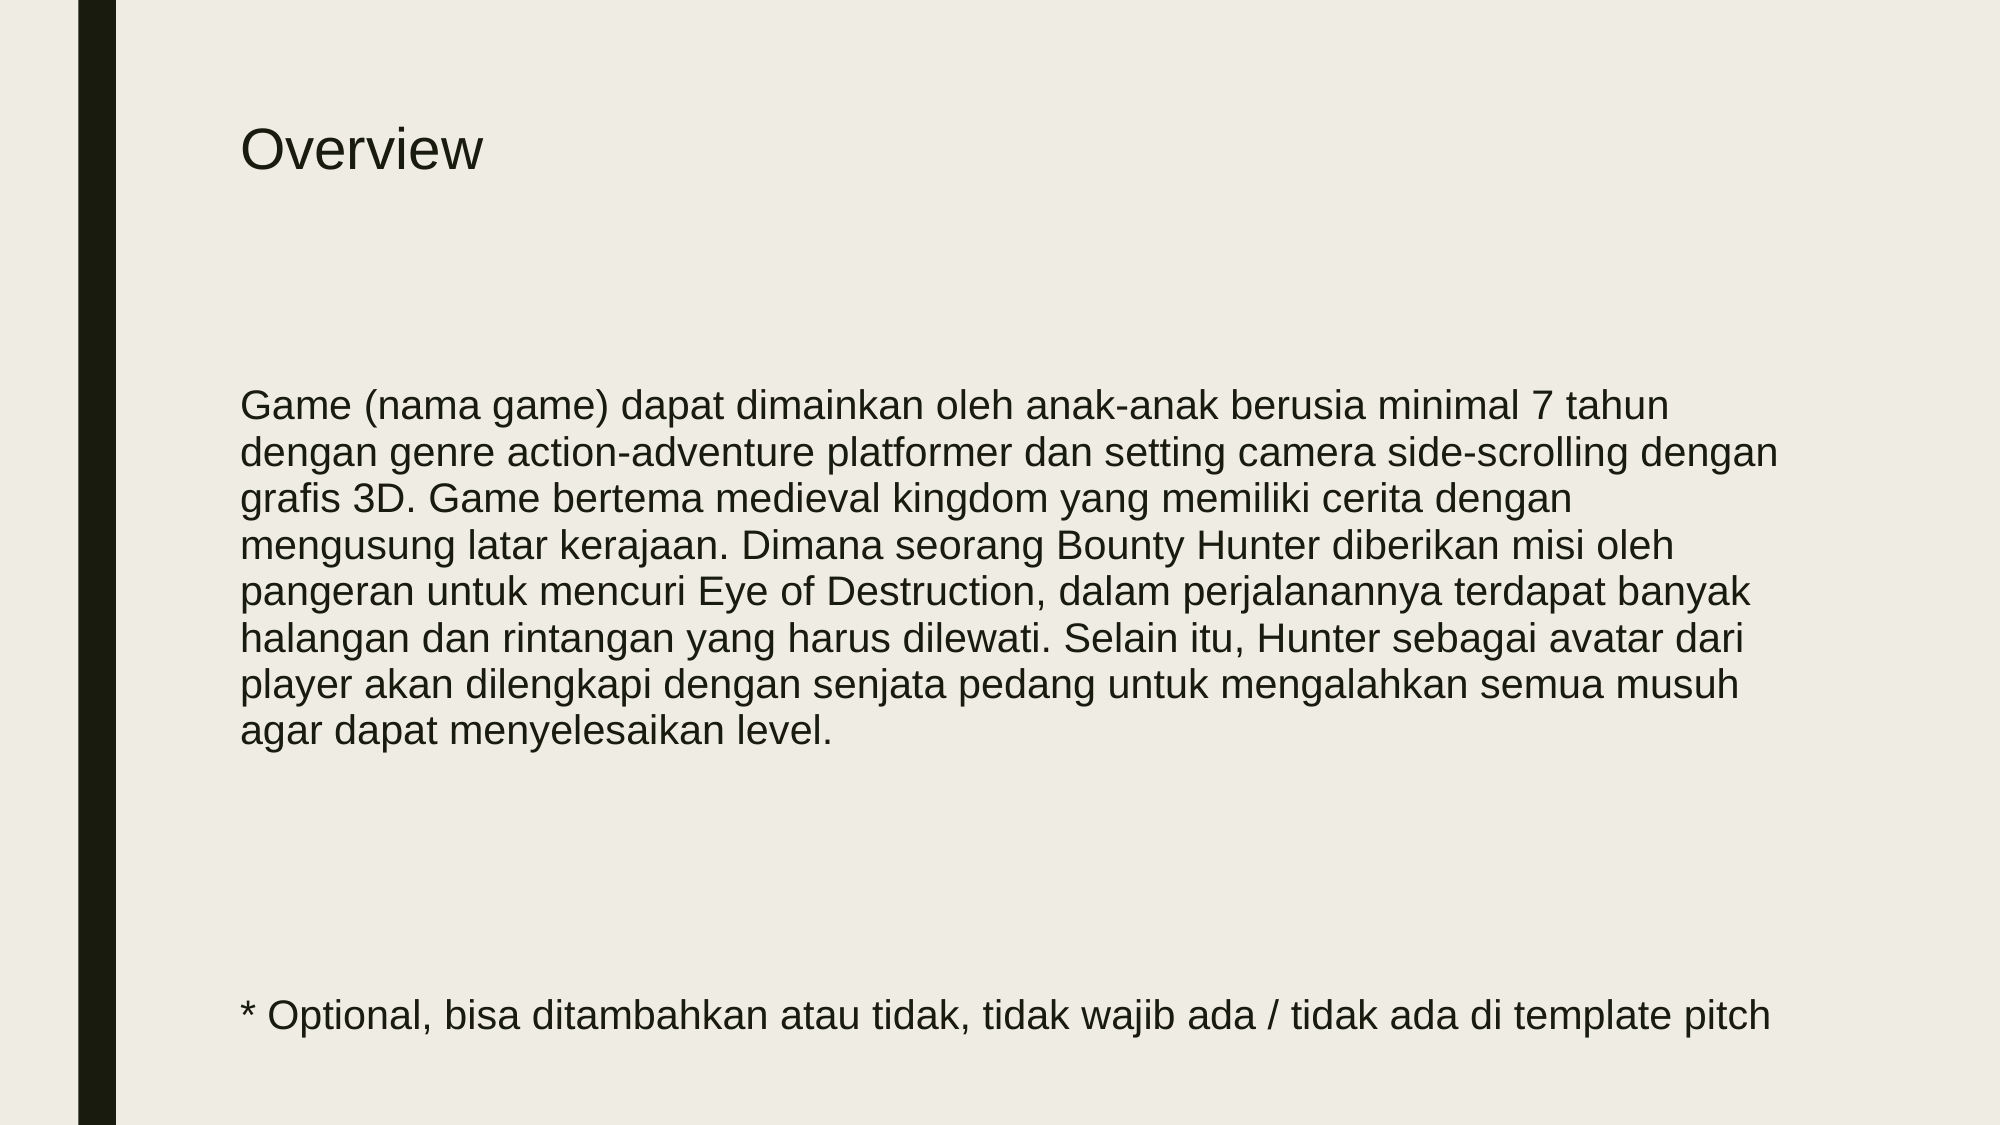

# Overview
Game (nama game) dapat dimainkan oleh anak-anak berusia minimal 7 tahun dengan genre action-adventure platformer dan setting camera side-scrolling dengan grafis 3D. Game bertema medieval kingdom yang memiliki cerita dengan mengusung latar kerajaan. Dimana seorang Bounty Hunter diberikan misi oleh pangeran untuk mencuri Eye of Destruction, dalam perjalanannya terdapat banyak halangan dan rintangan yang harus dilewati. Selain itu, Hunter sebagai avatar dari player akan dilengkapi dengan senjata pedang untuk mengalahkan semua musuh agar dapat menyelesaikan level.

* Optional, bisa ditambahkan atau tidak, tidak wajib ada / tidak ada di template pitch